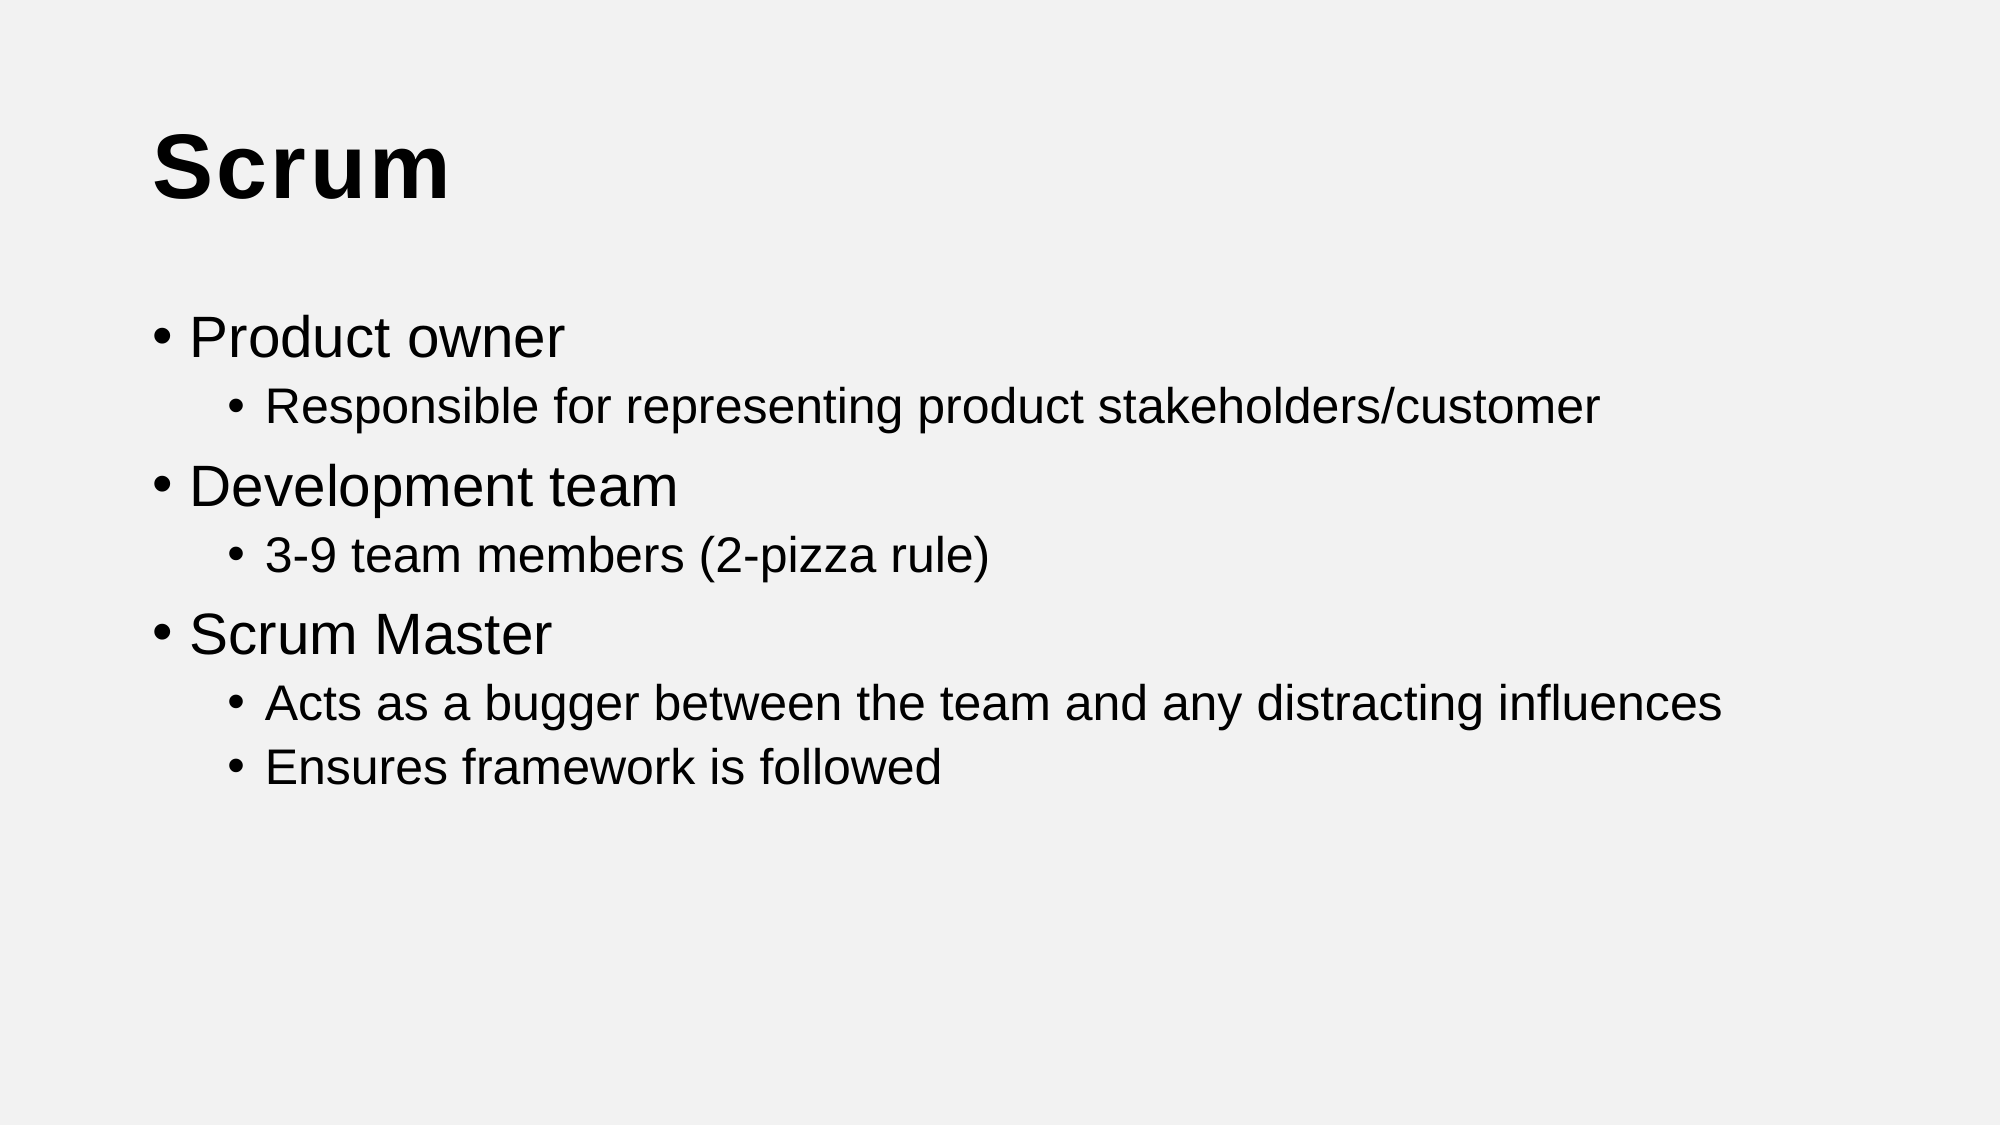

# Scrum
Product owner
Responsible for representing product stakeholders/customer
Development team
3-9 team members (2-pizza rule)
Scrum Master
Acts as a bugger between the team and any distracting influences
Ensures framework is followed